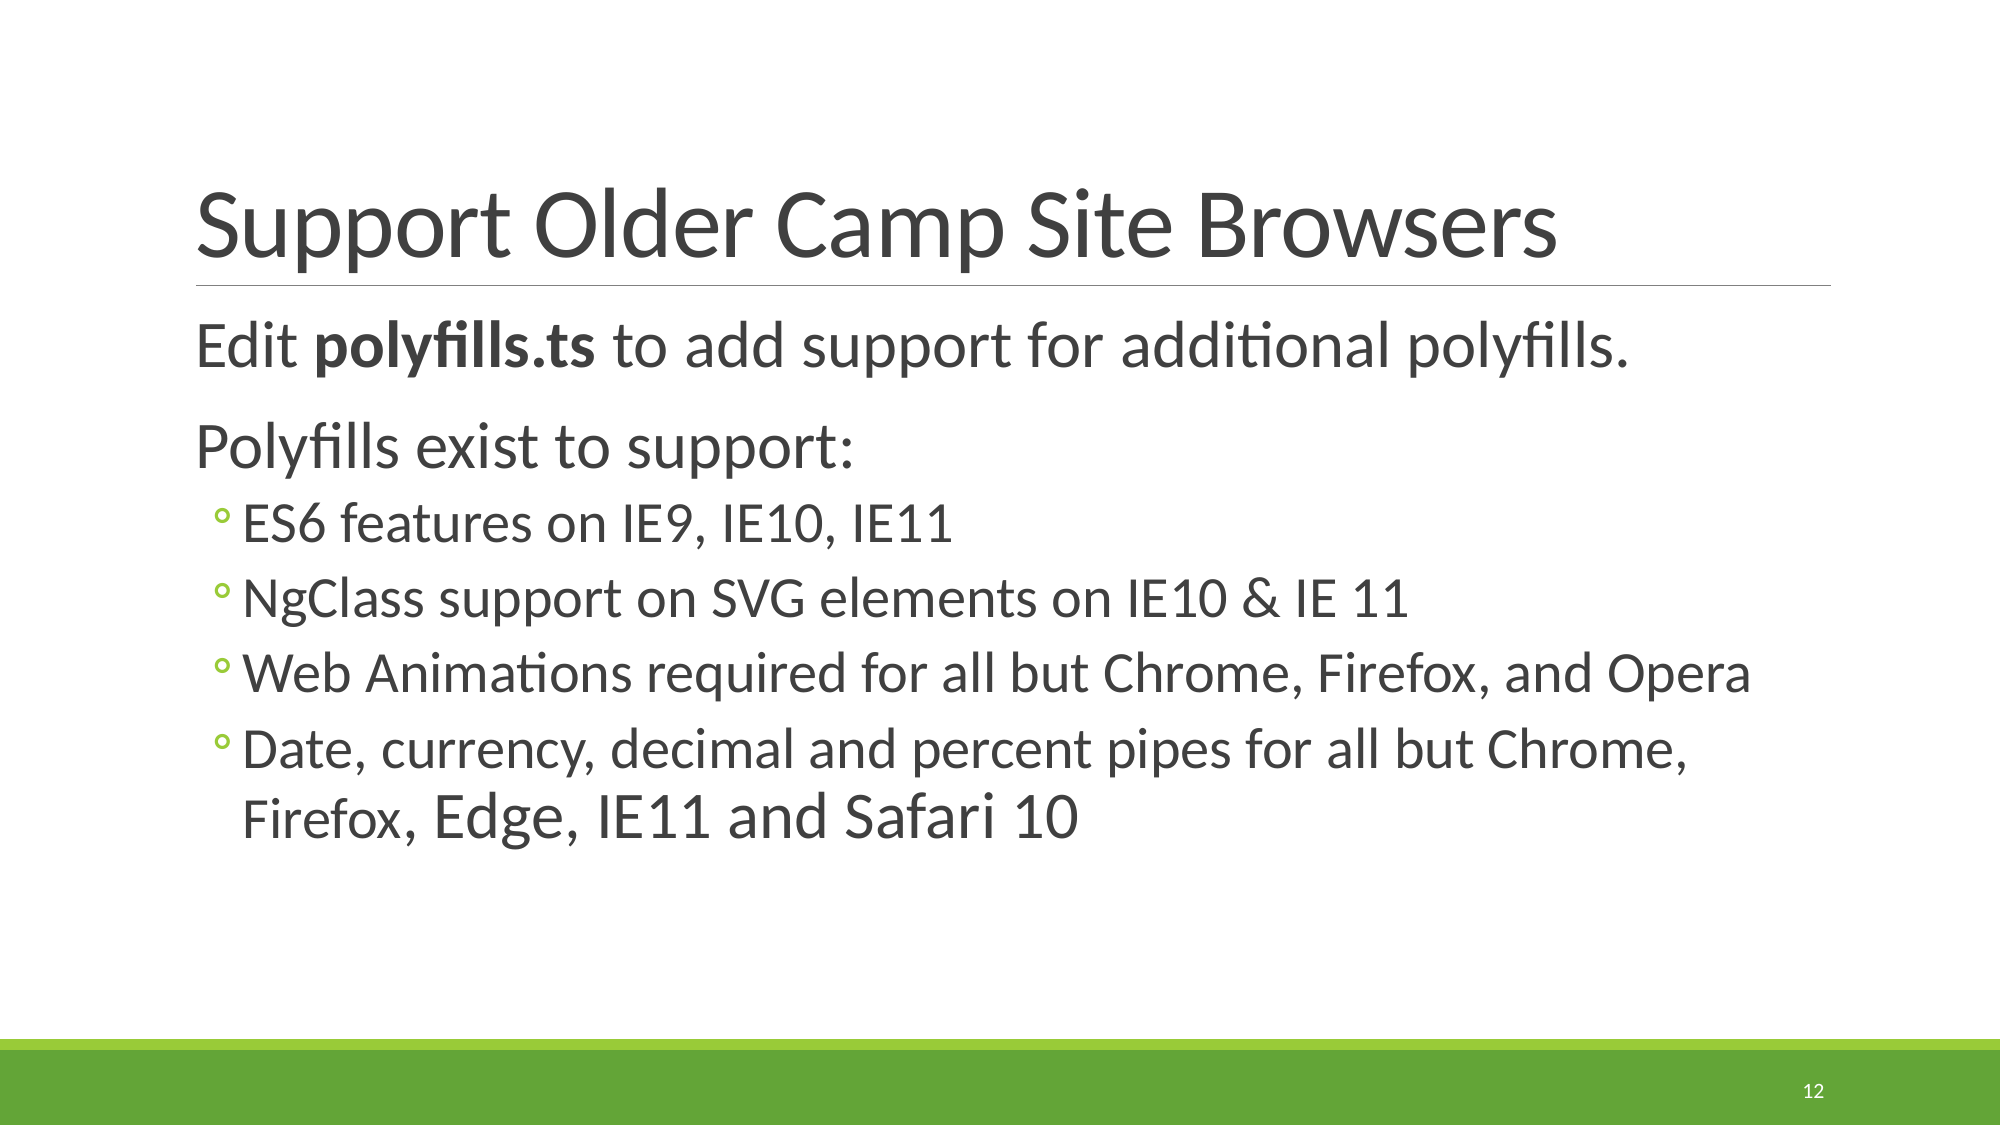

# Support Older Camp Site Browsers
Edit polyfills.ts to add support for additional polyfills.
Polyfills exist to support:
ES6 features on IE9, IE10, IE11
NgClass support on SVG elements on IE10 & IE 11
Web Animations required for all but Chrome, Firefox, and Opera
Date, currency, decimal and percent pipes for all but Chrome, Firefox, Edge, IE11 and Safari 10

12